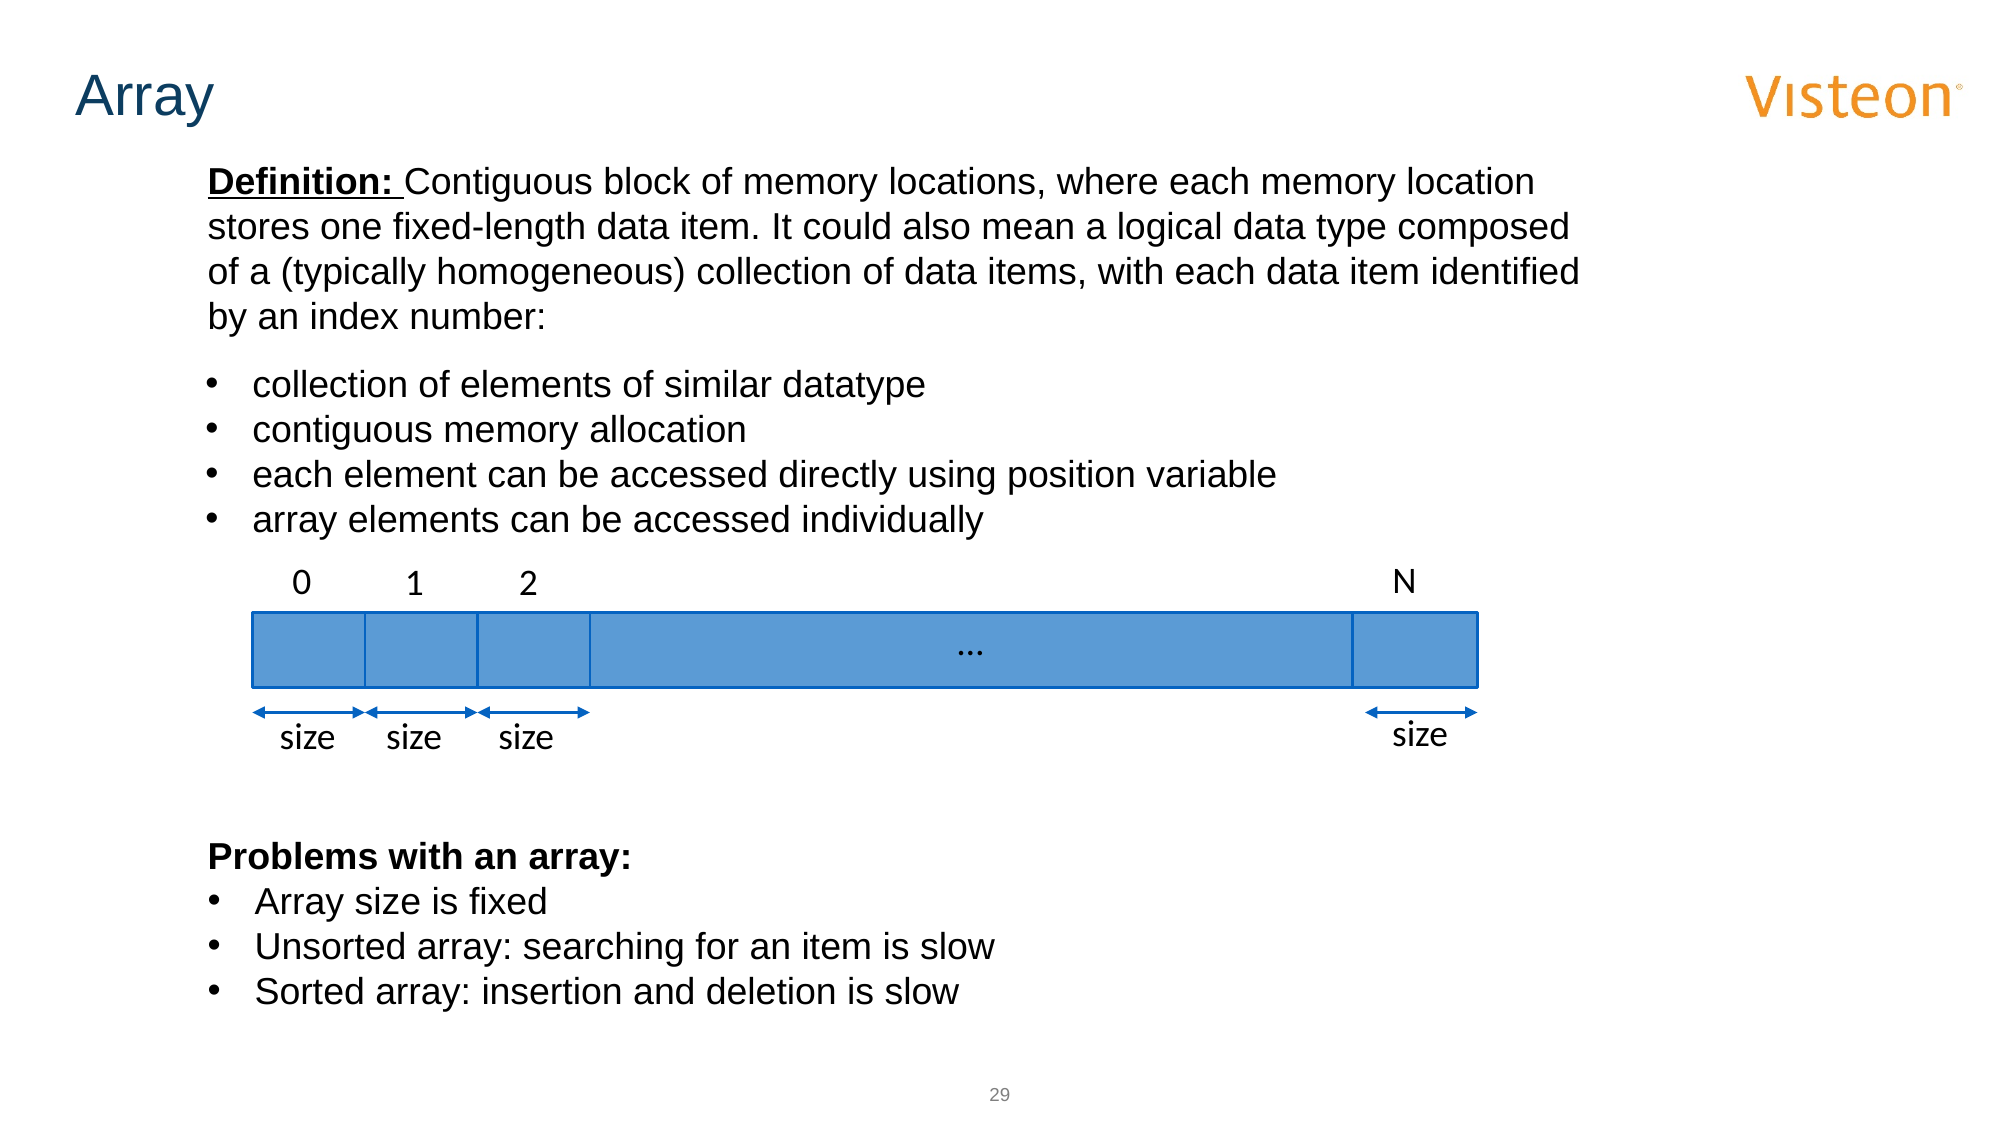

# Array
Definition: Contiguous block of memory locations, where each memory location stores one fixed-length data item. It could also mean a logical data type composed of a (typically homogeneous) collection of data items, with each data item identified by an index number:

collection of elements of similar datatype
contiguous memory allocation
each element can be accessed directly using position variable
array elements can be accessed individually
N
0
1
2
…

size
size
size
size
Problems with an array:
Array size is fixed
Unsorted array: searching for an item is slow
Sorted array: insertion and deletion is slow
29